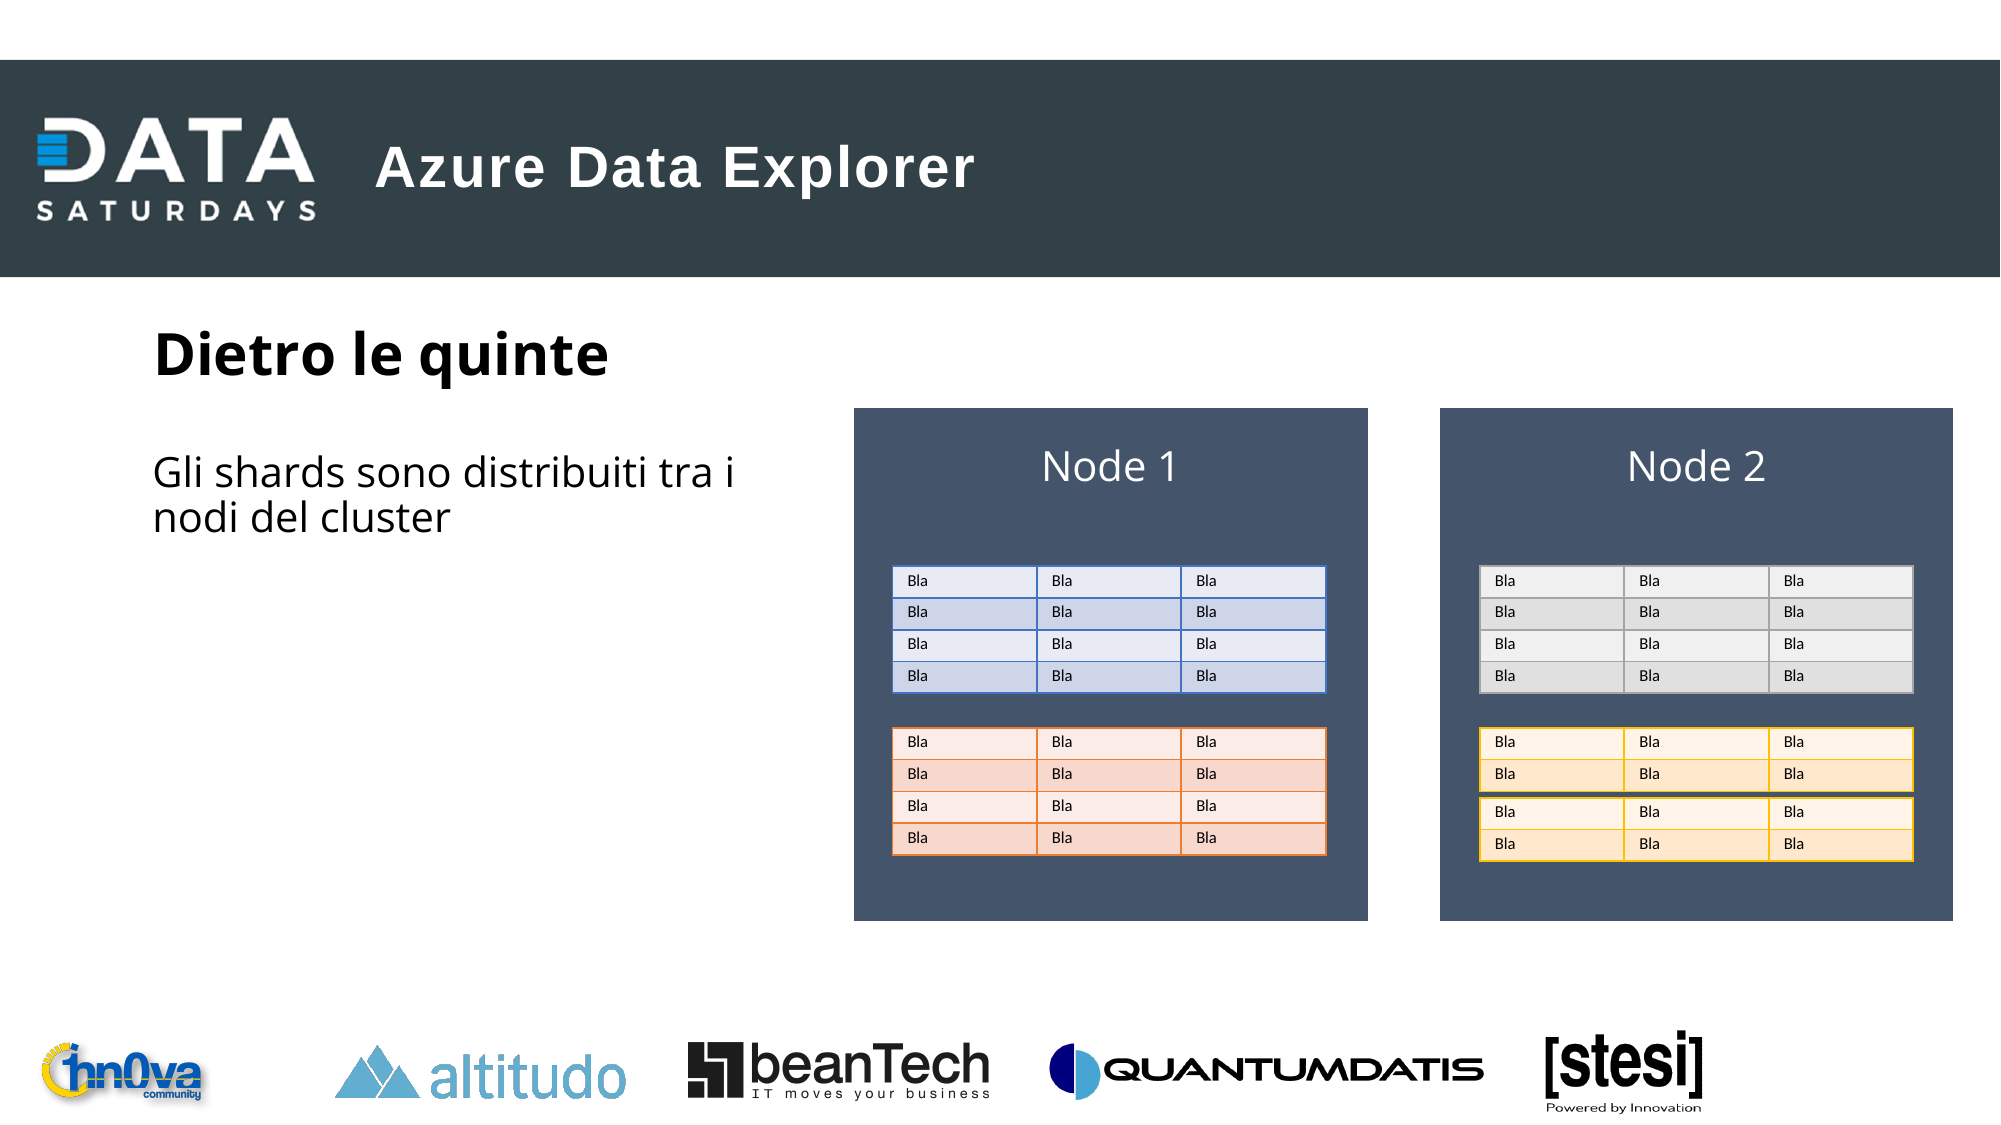

# Azure Data Explorer
Dietro le quinte

Node 2
Node 1
Gli shards sono distribuiti tra i nodi del cluster
| Bla | Bla | Bla |
| --- | --- | --- |
| Bla | Bla | Bla |
| Bla | Bla | Bla |
| Bla | Bla | Bla |
| Bla | Bla | Bla |
| --- | --- | --- |
| Bla | Bla | Bla |
| Bla | Bla | Bla |
| Bla | Bla | Bla |
| Bla | Bla | Bla |
| --- | --- | --- |
| Bla | Bla | Bla |
| Bla | Bla | Bla |
| Bla | Bla | Bla |
| Bla | Bla | Bla |
| --- | --- | --- |
| Bla | Bla | Bla |
| Bla | Bla | Bla |
| --- | --- | --- |
| Bla | Bla | Bla |